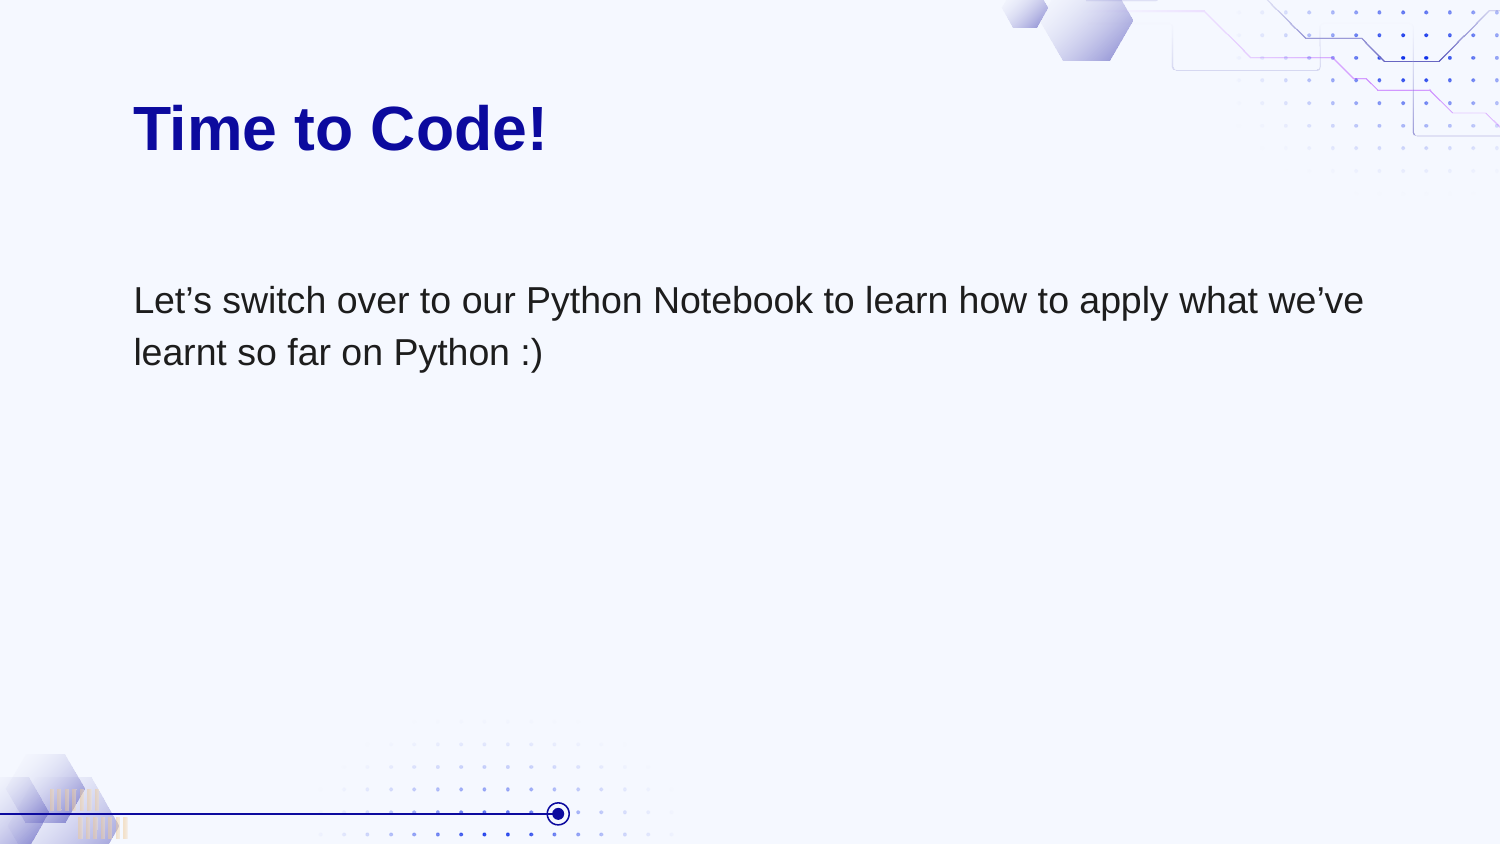

# Time to Code!
Let’s switch over to our Python Notebook to learn how to apply what we’ve learnt so far on Python :)